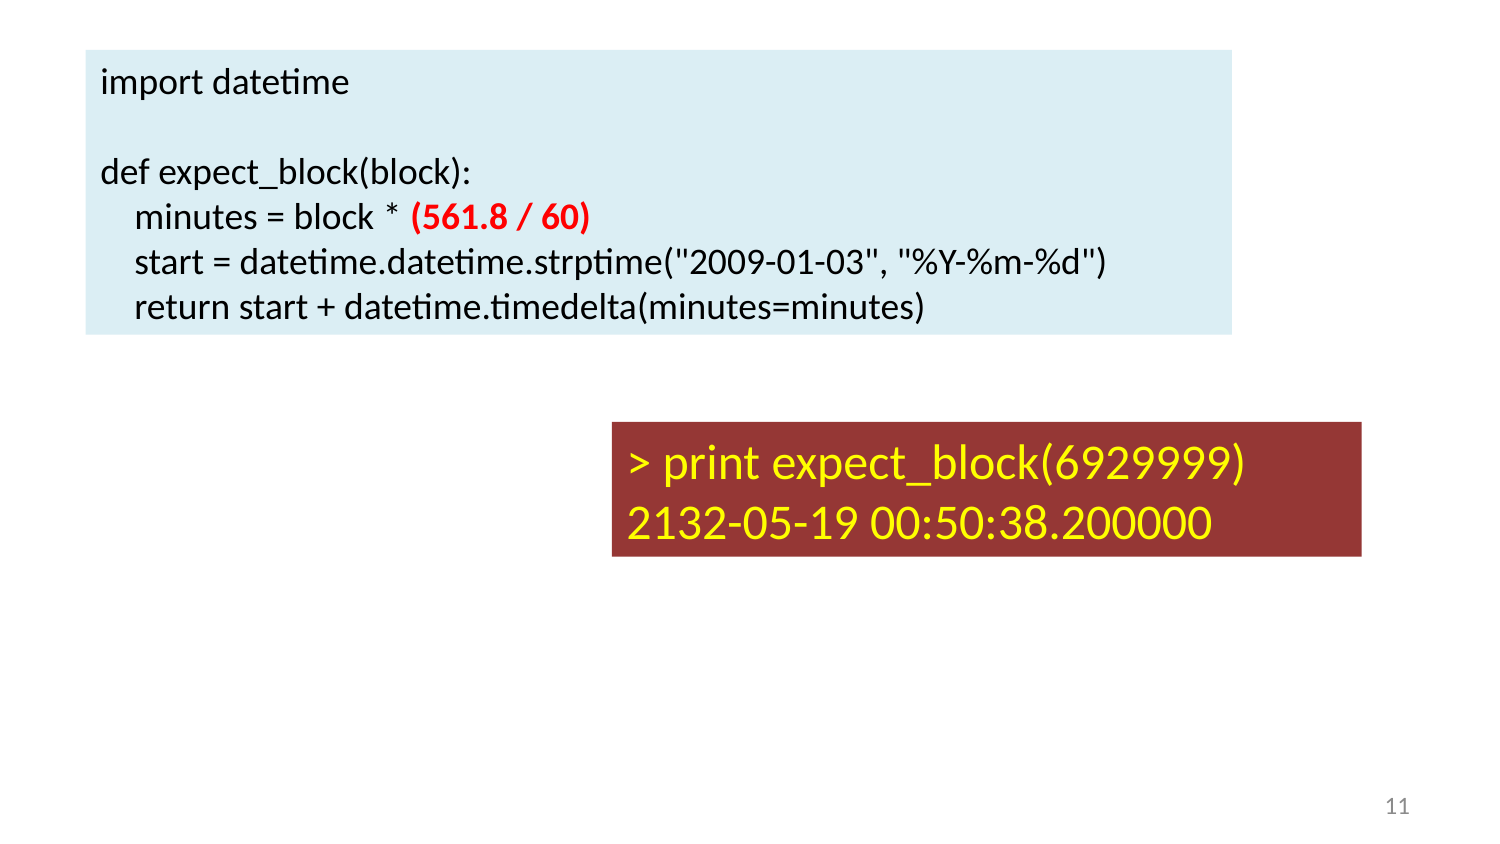

import datetime

def expect_block(block):
    minutes = block * (561.8 / 60)
    start = datetime.datetime.strptime("2009-01-03", "%Y-%m-%d")
    return start + datetime.timedelta(minutes=minutes)
> print expect_block(6929999)
2132-05-19 00:50:38.200000
11